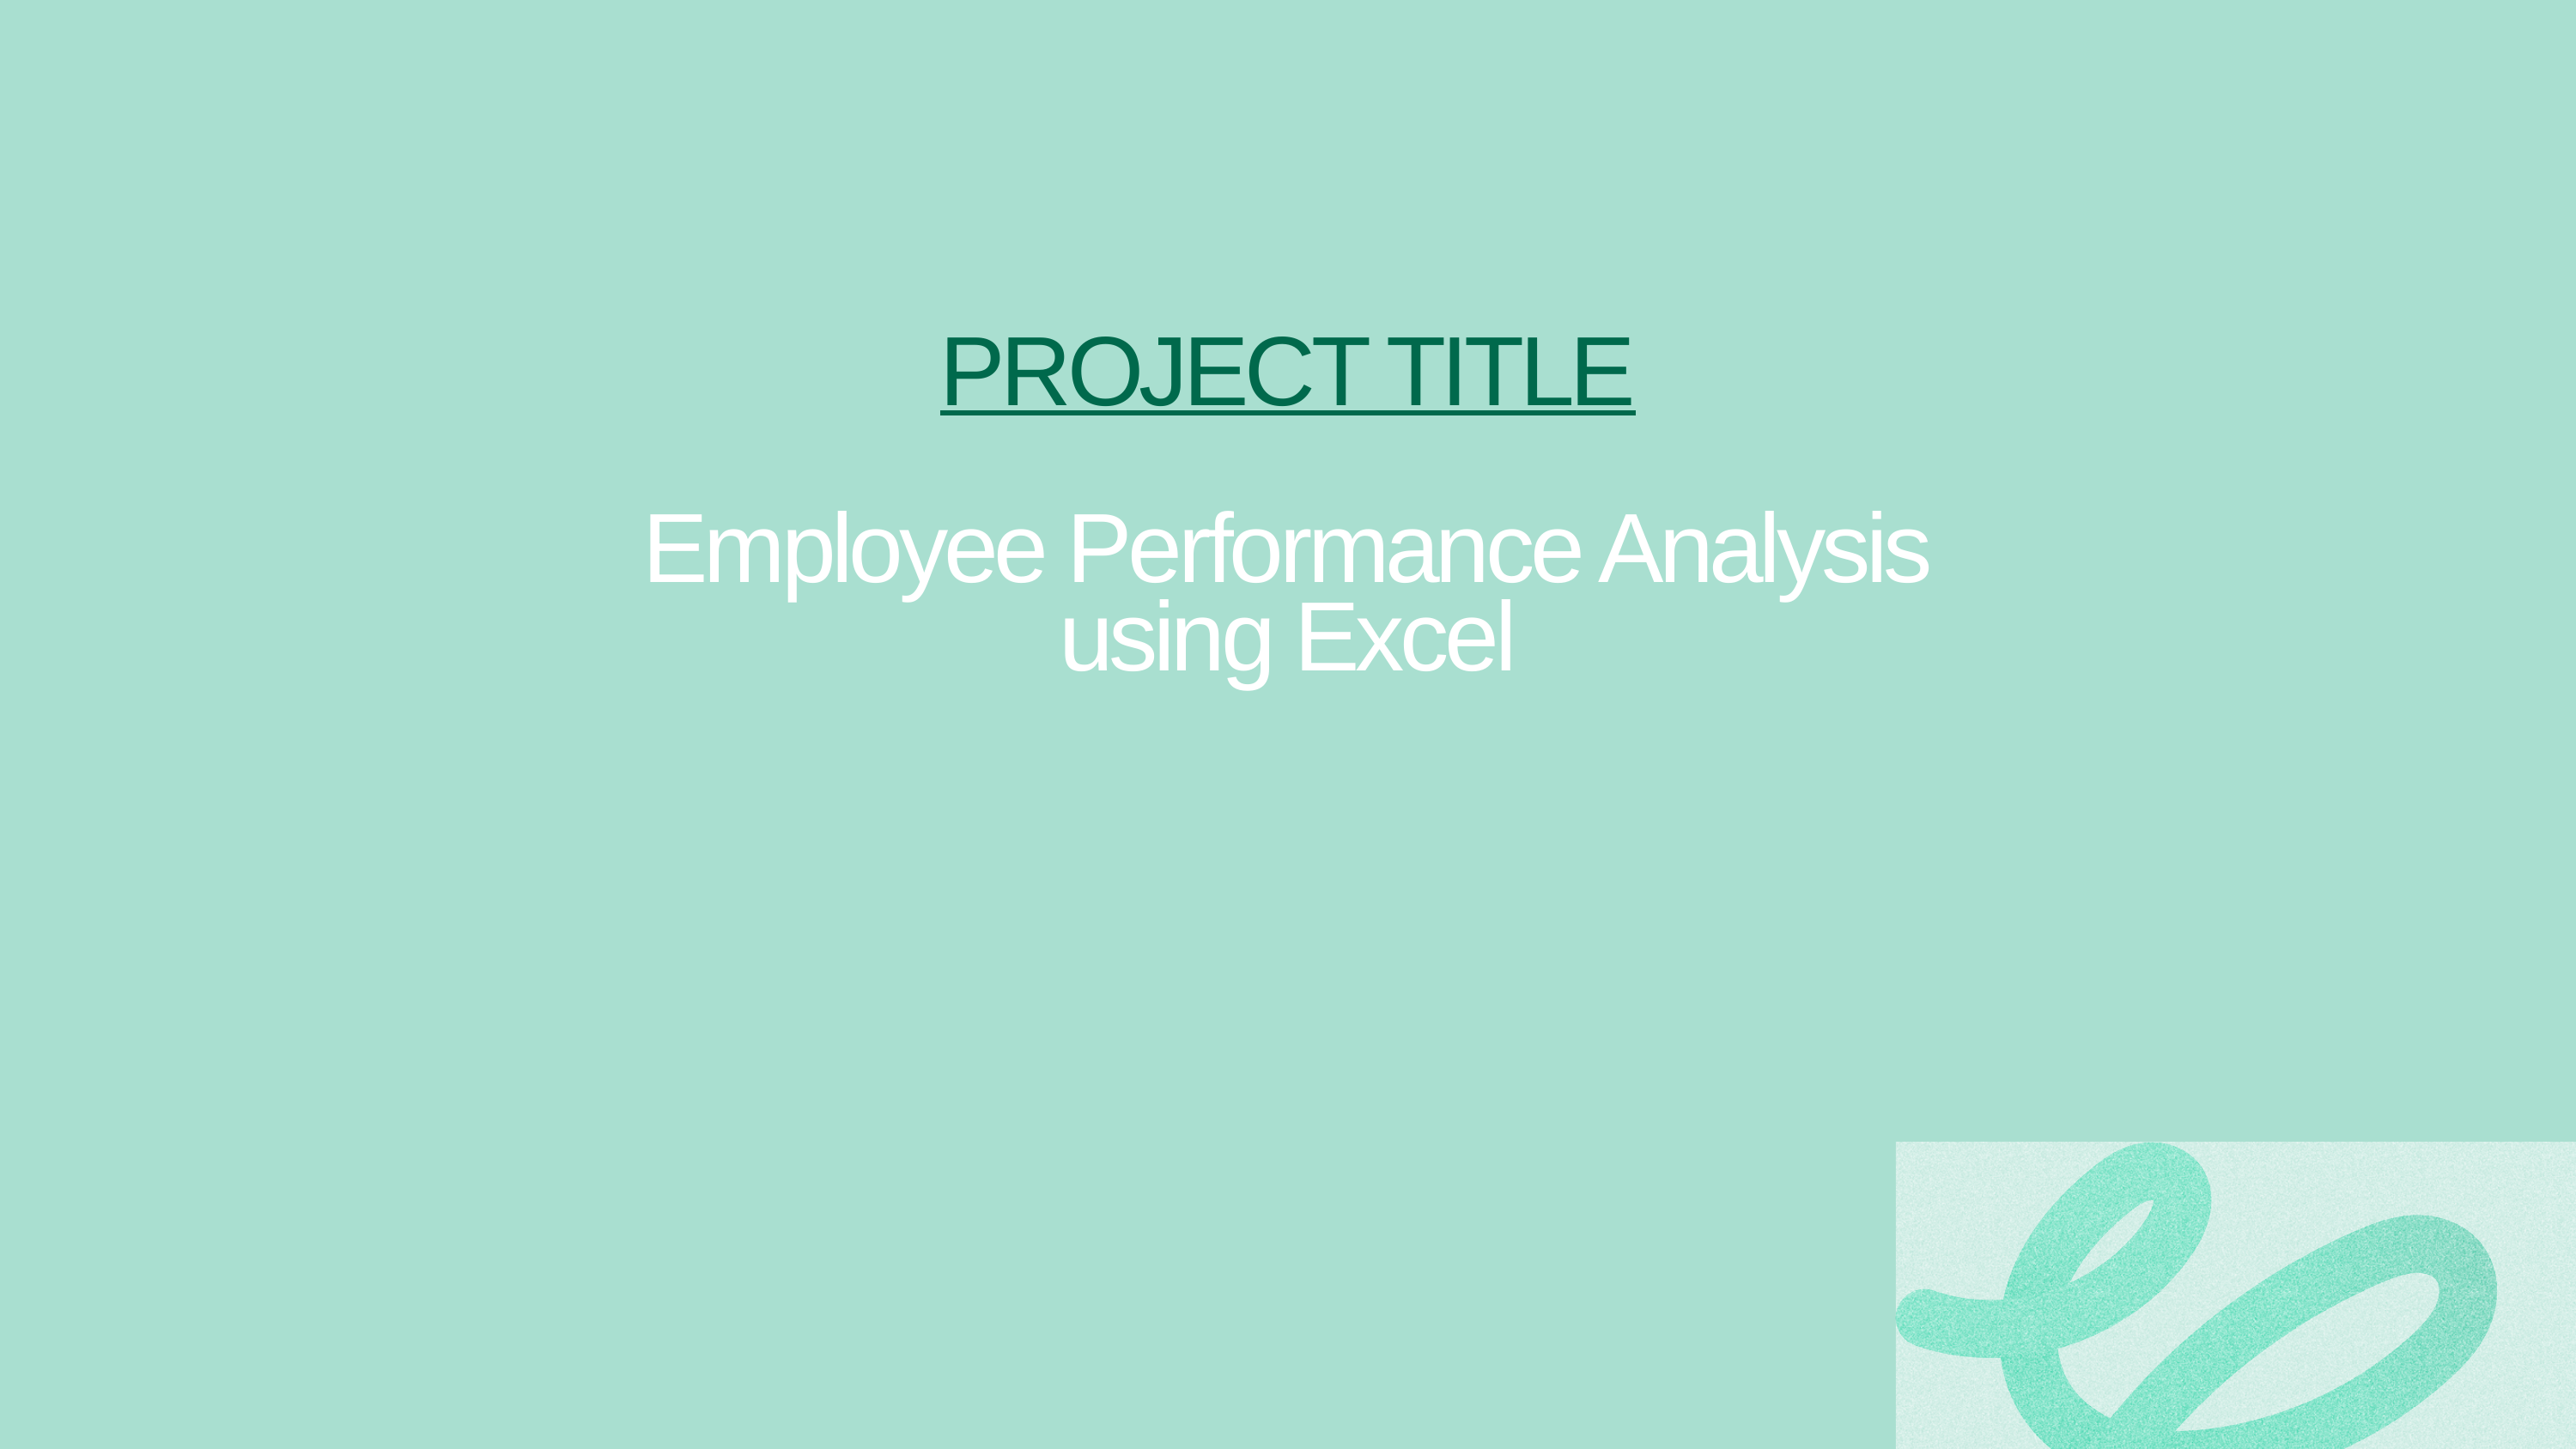

PROJECT TITLE

Employee Performance Analysis
using Excel